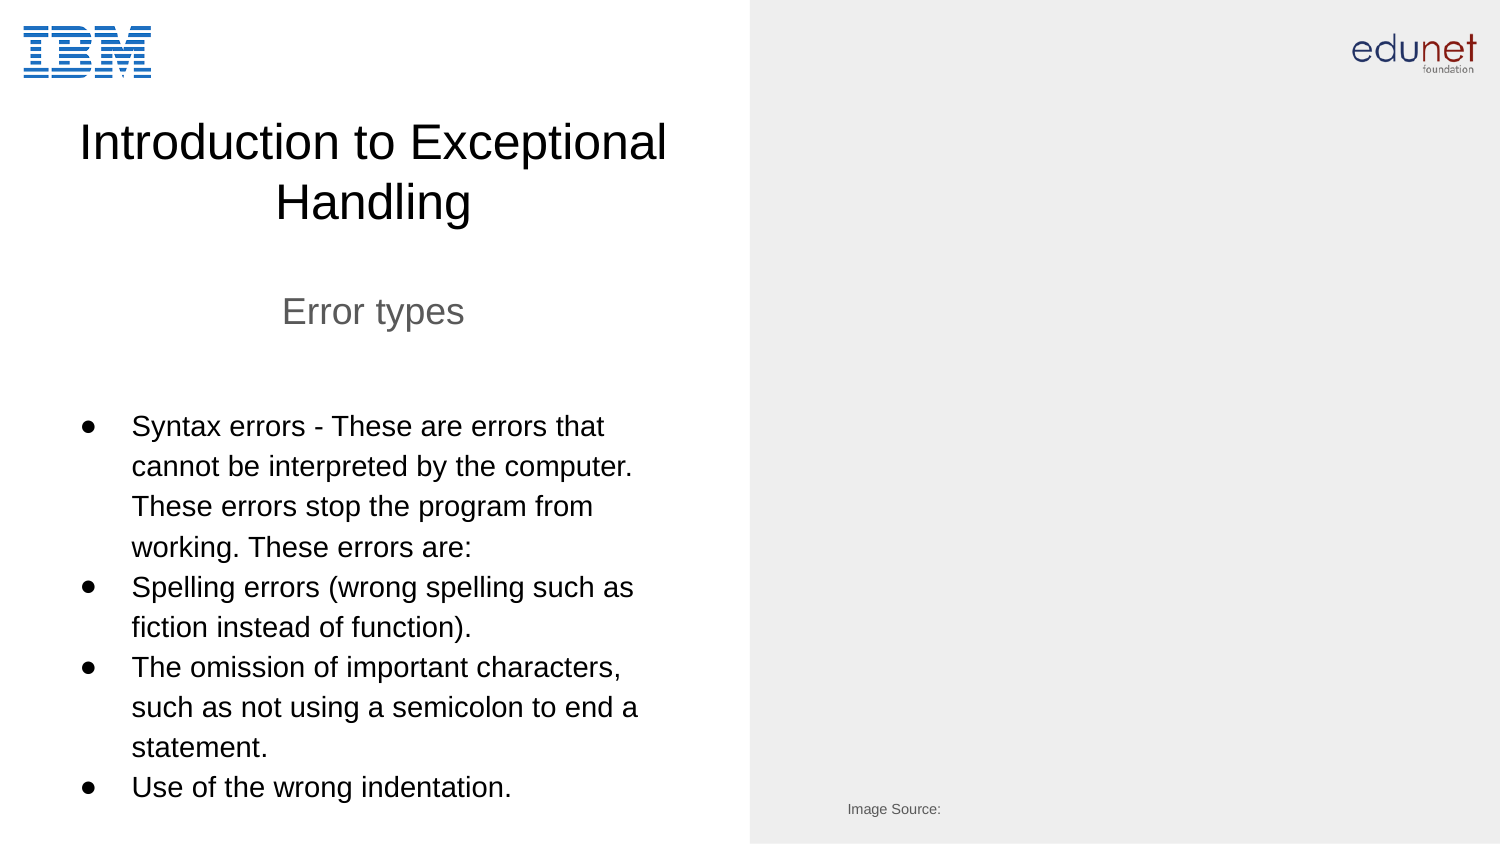

# Introduction to Exceptional Handling
Error types
Syntax errors - These are errors that cannot be interpreted by the computer. These errors stop the program from working. These errors are:
Spelling errors (wrong spelling such as fiction instead of function).
The omission of important characters, such as not using a semicolon to end a statement.
Use of the wrong indentation.
Image Source: